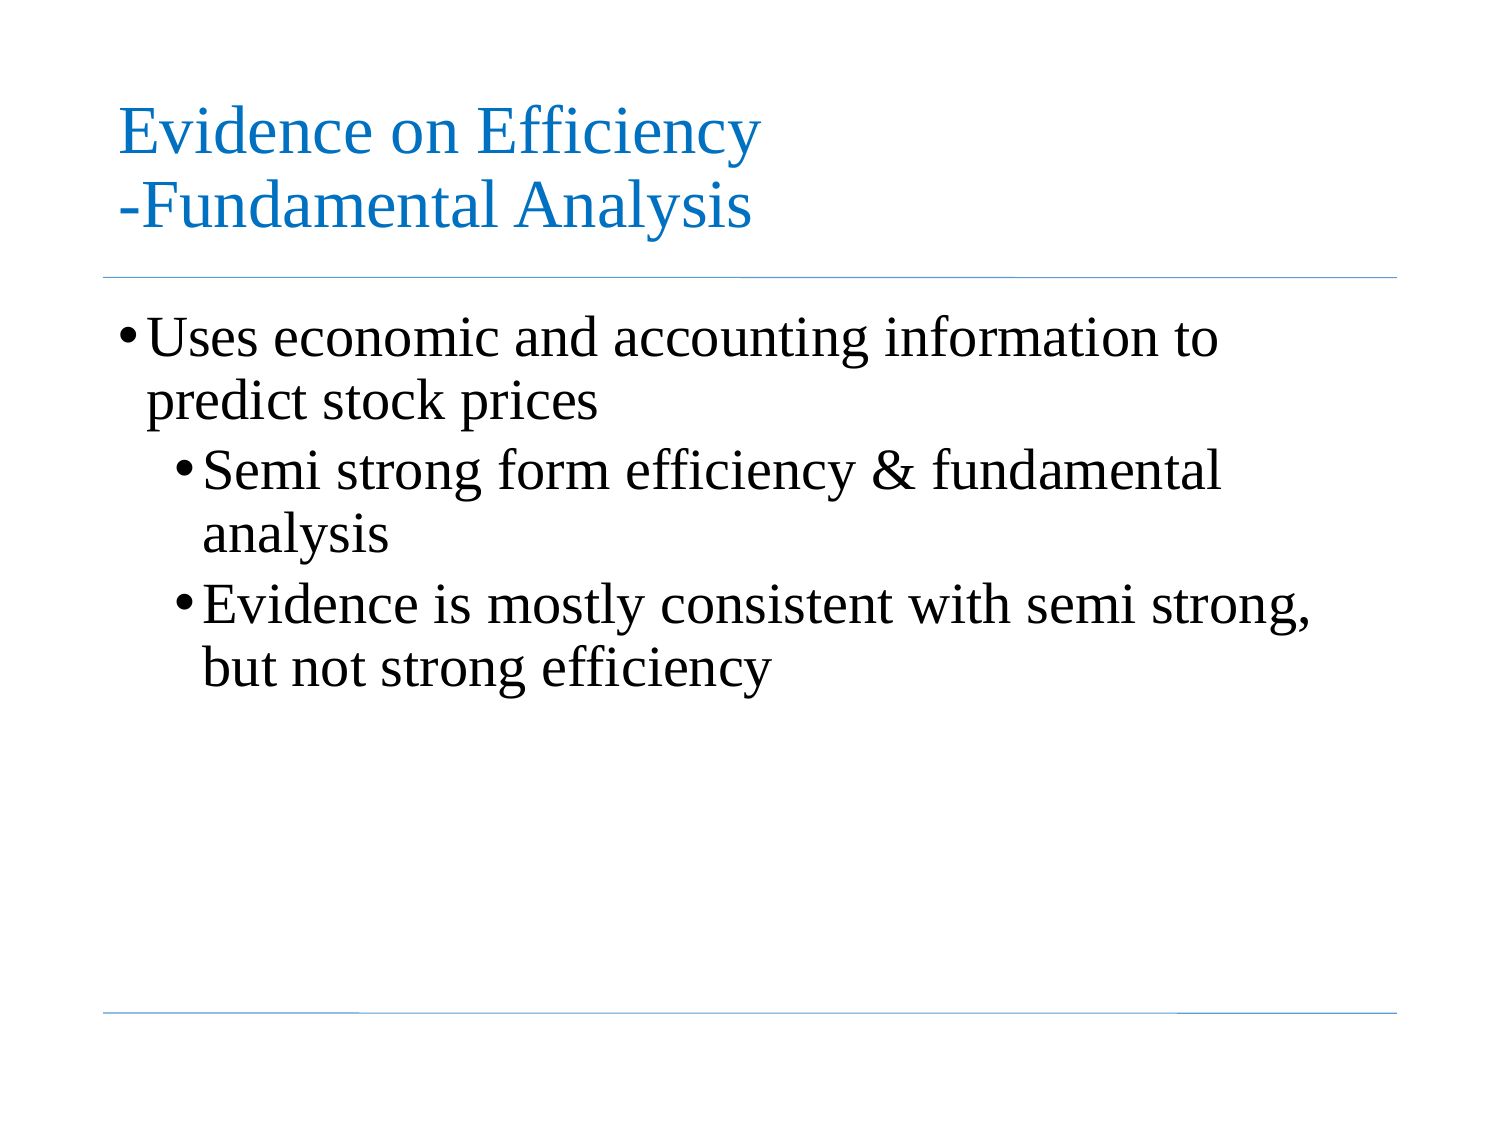

# Evidence on Efficiency -Fundamental Analysis
Uses economic and accounting information to predict stock prices
Semi strong form efficiency & fundamental analysis
Evidence is mostly consistent with semi strong, but not strong efficiency